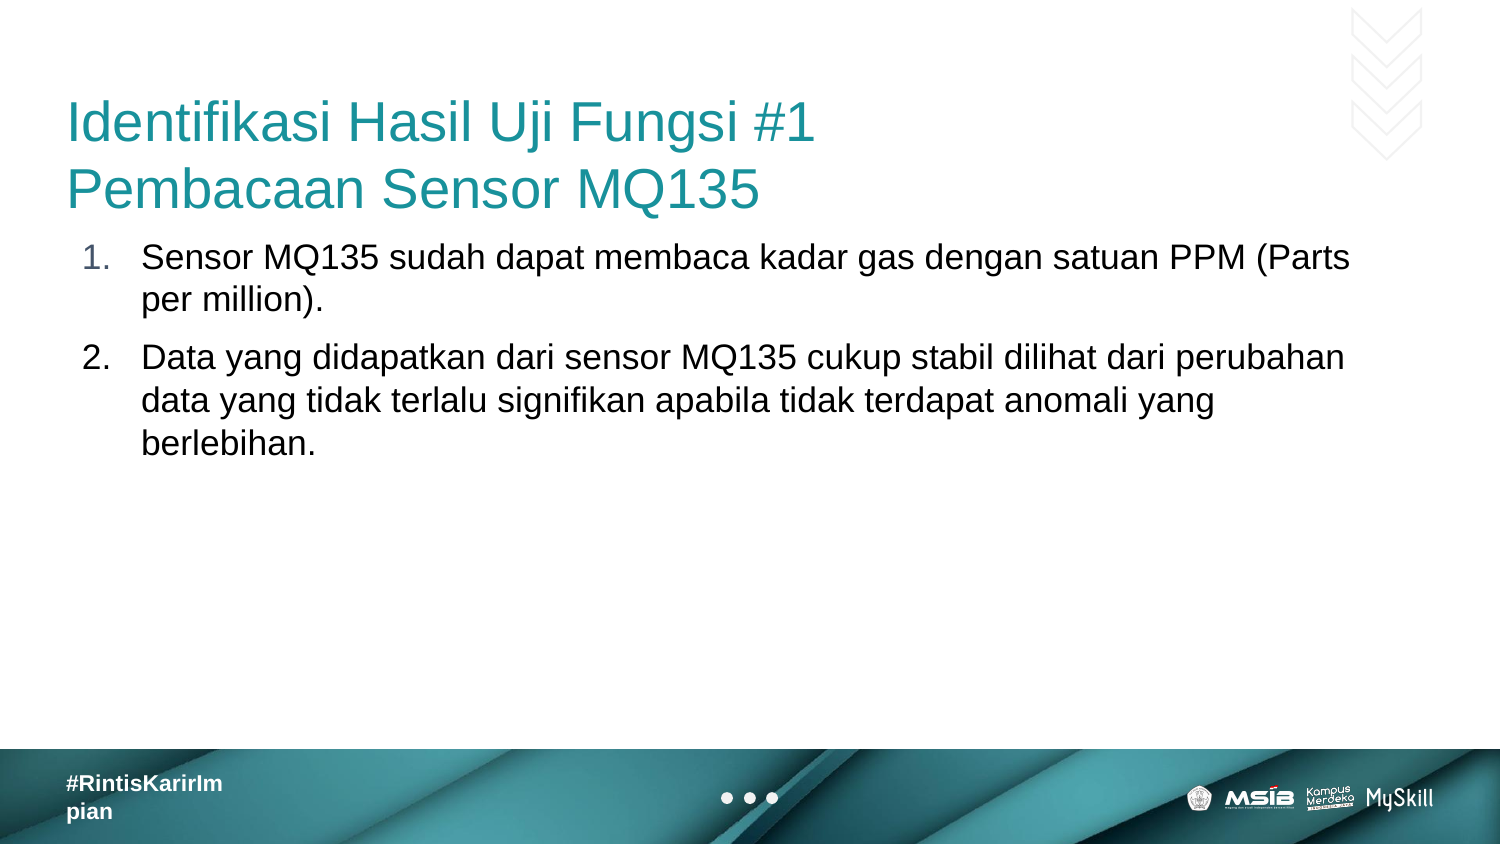

# Identifikasi Hasil Uji Fungsi #1
Pembacaan Sensor MQ135
Sensor MQ135 sudah dapat membaca kadar gas dengan satuan PPM (Parts per million).
Data yang didapatkan dari sensor MQ135 cukup stabil dilihat dari perubahan data yang tidak terlalu signifikan apabila tidak terdapat anomali yang berlebihan.